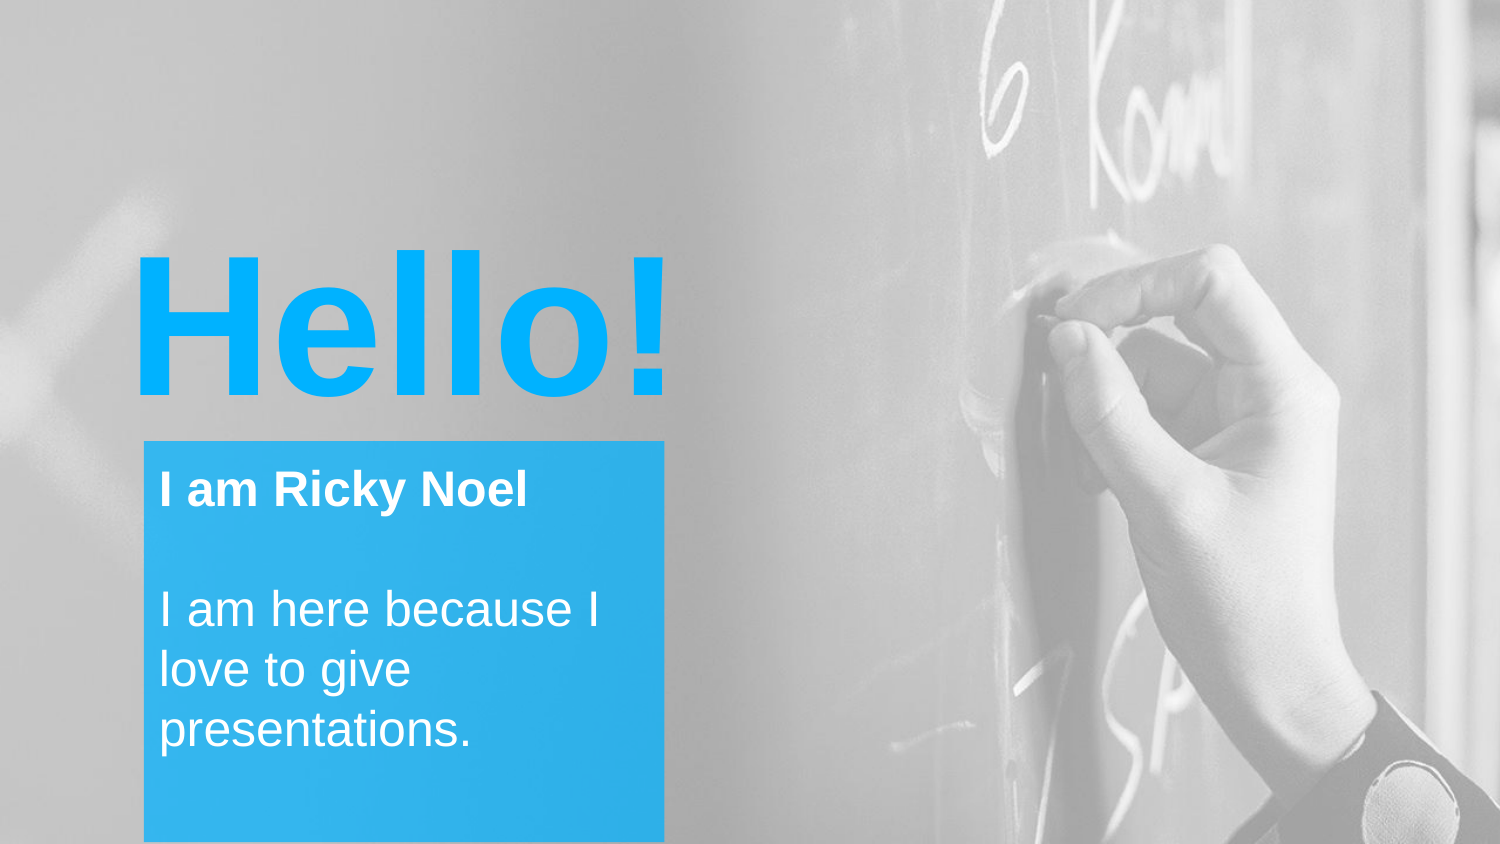

Hello!
I am Ricky Noel

I am here because I love to give presentations.